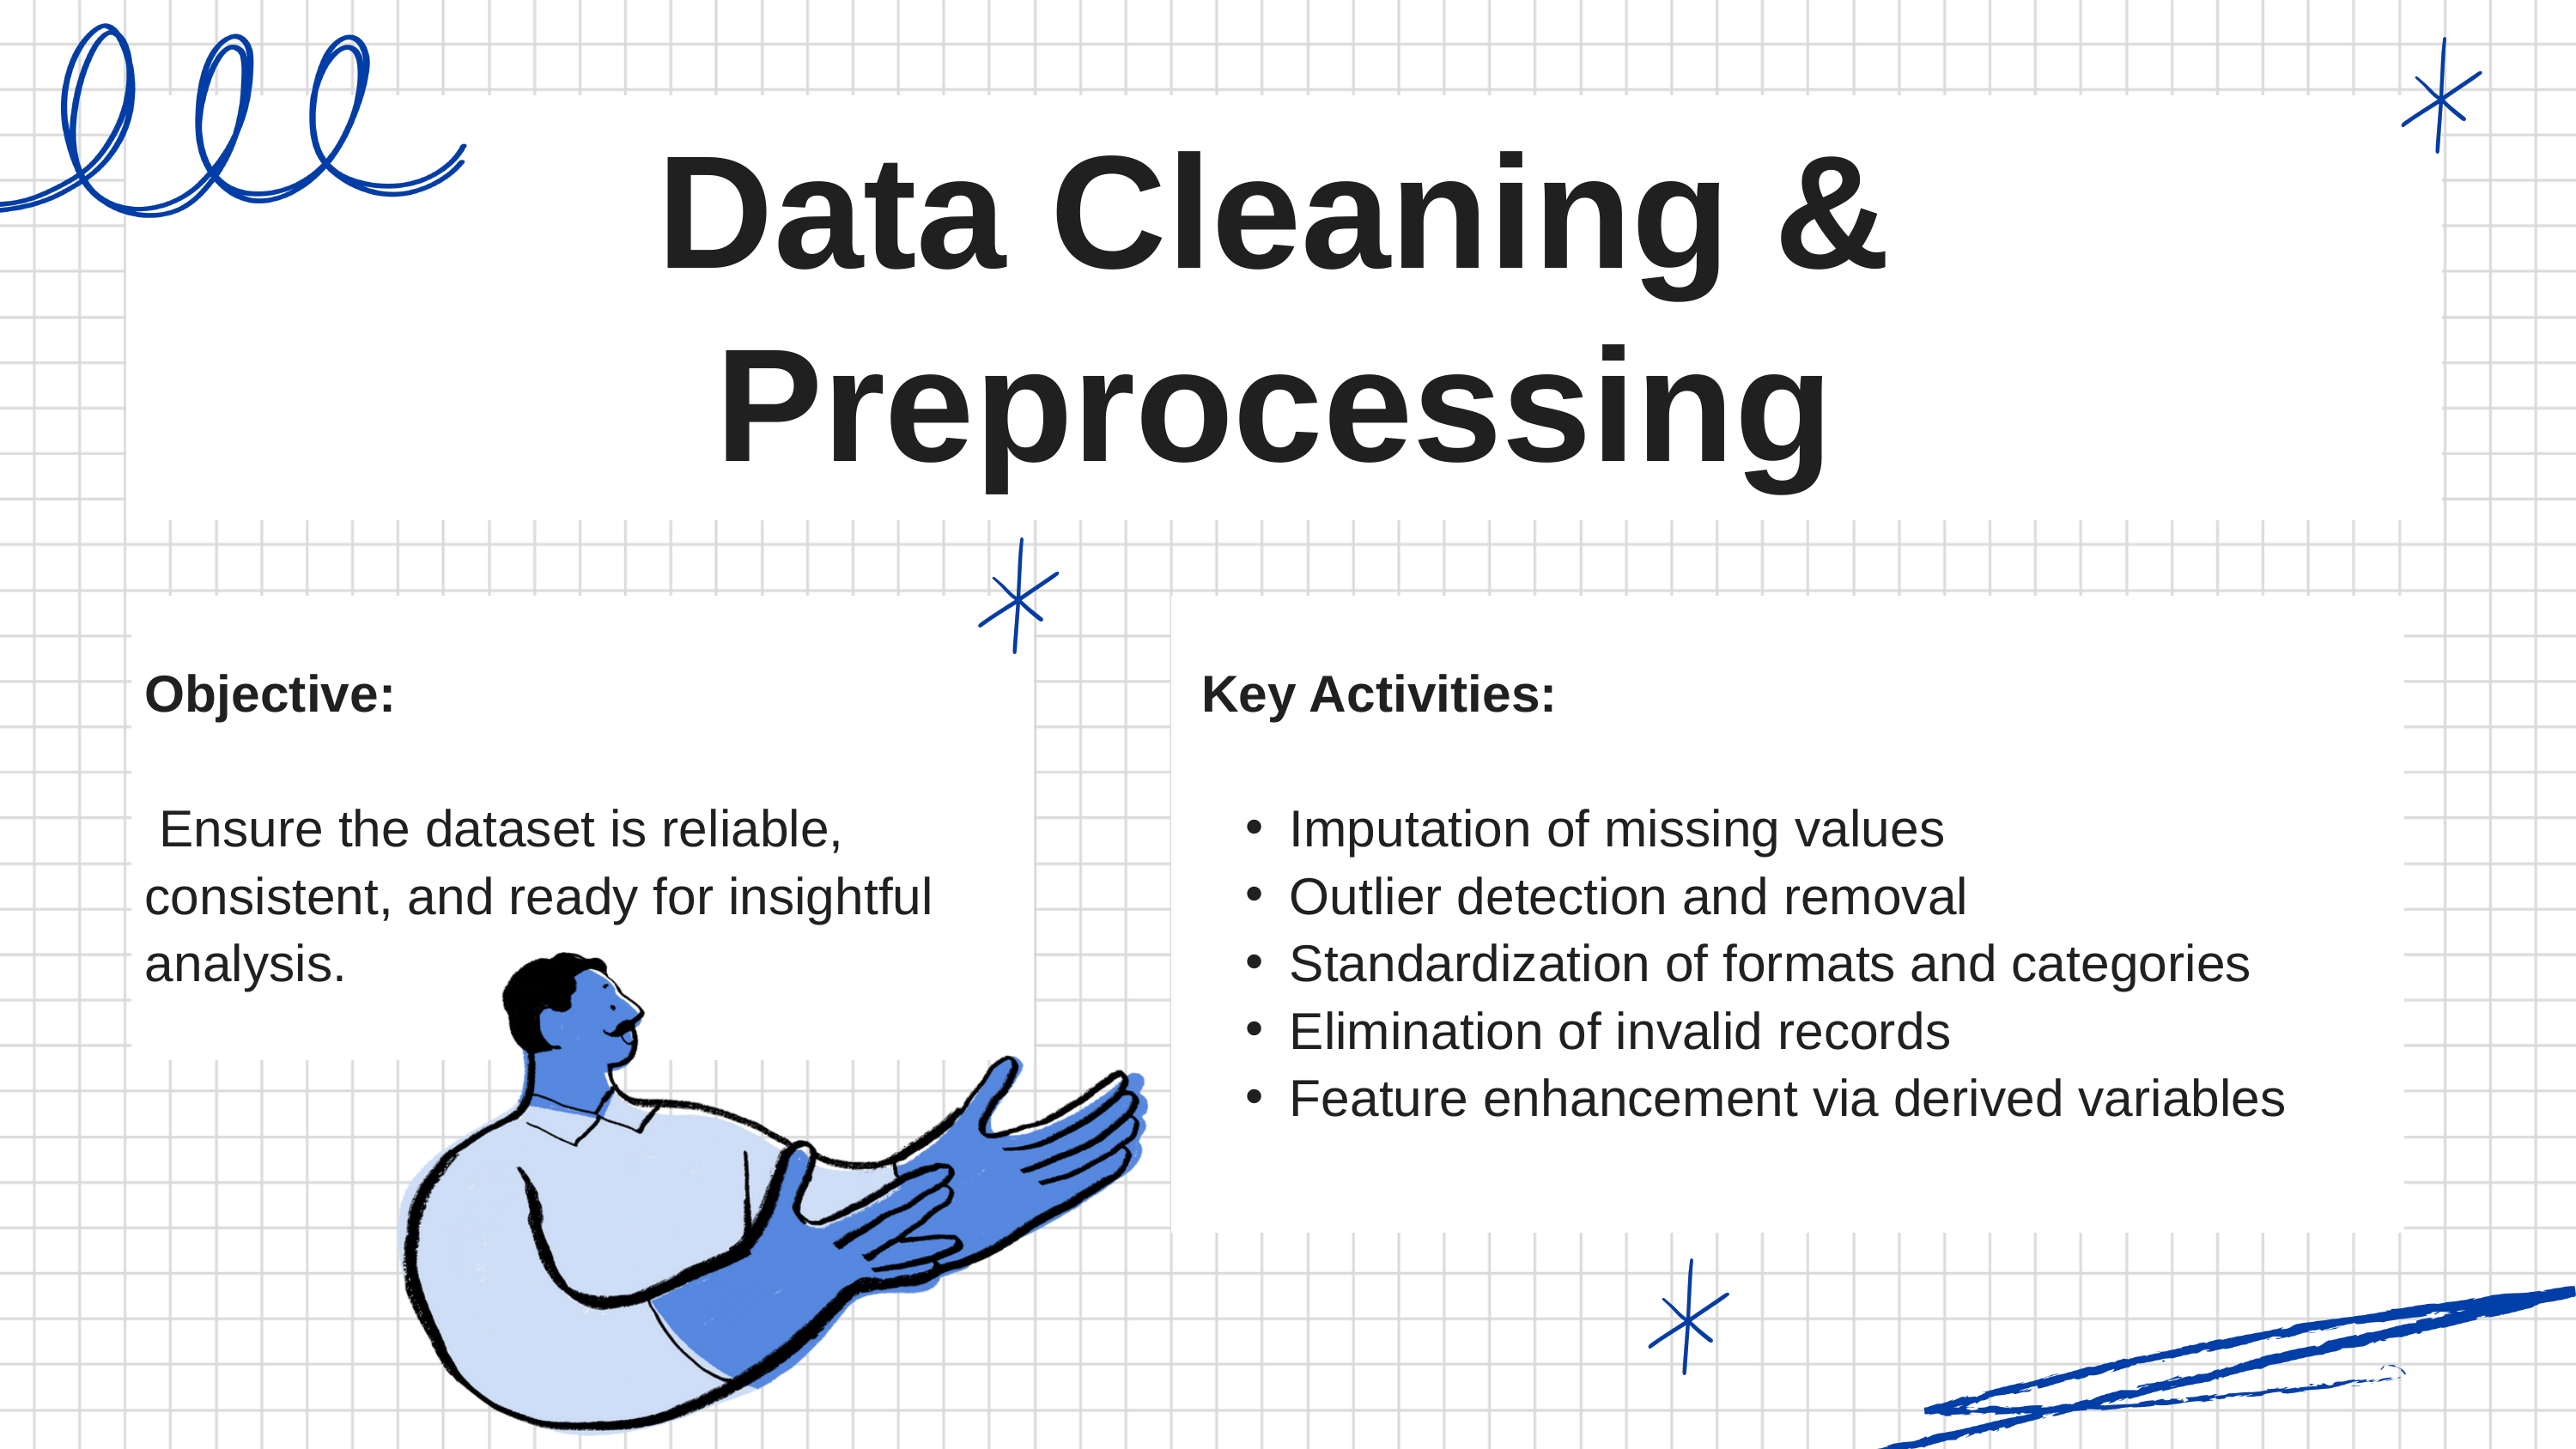

Data Cleaning & Preprocessing

Objective:

 Ensure the dataset is reliable, consistent, and ready for insightful analysis.
Key Activities:

Imputation of missing values
Outlier detection and removal
Standardization of formats and categories
Elimination of invalid records
Feature enhancement via derived variables